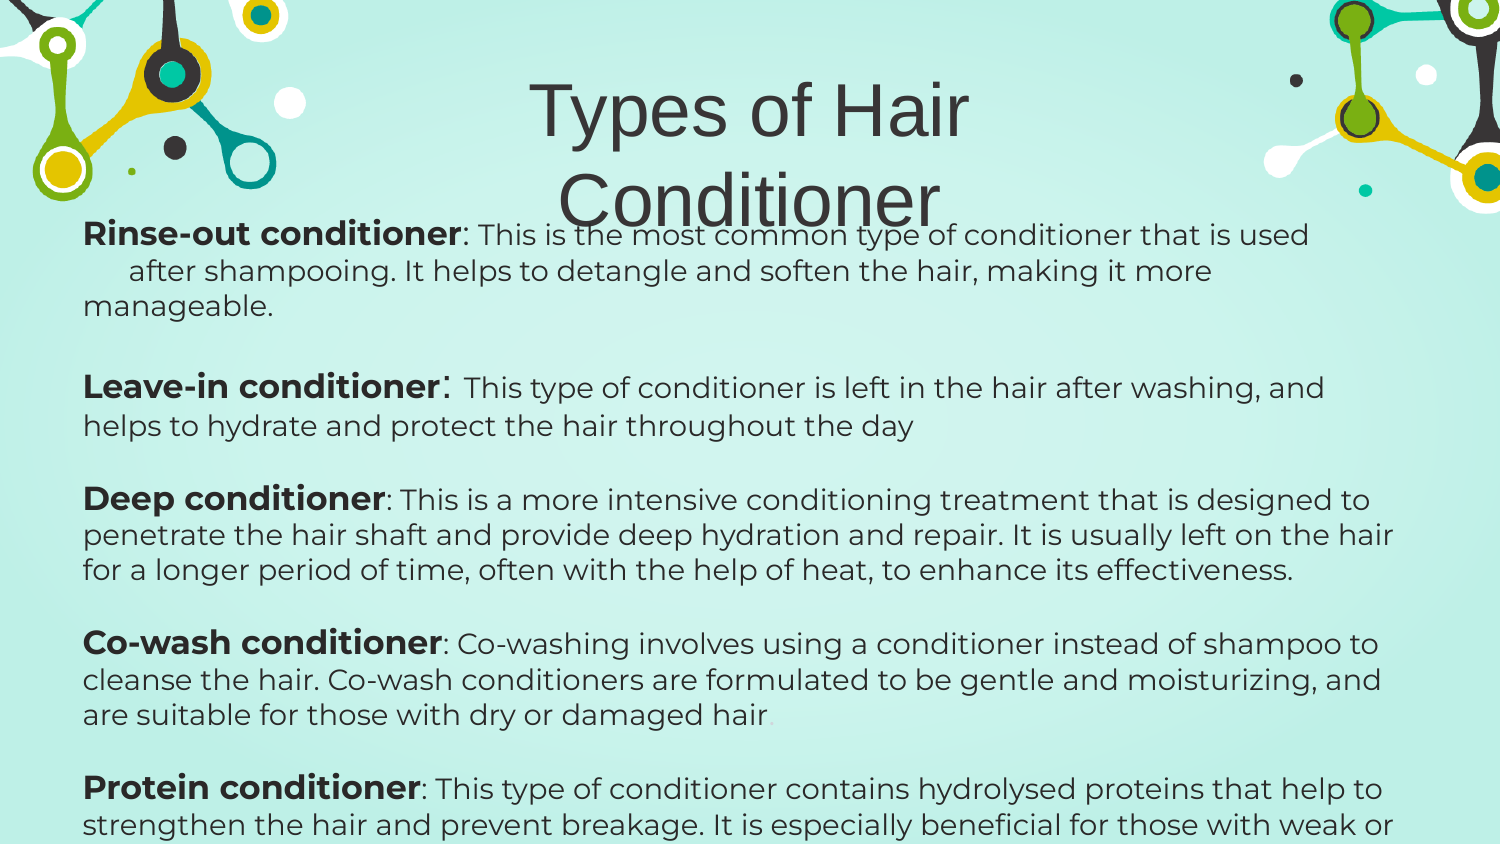

# Types of Hair Conditioner
Rinse-out conditioner: This is the most common type of conditioner that is used                   after shampooing. It helps to detangle and soften the hair, making it more manageable.

Leave-in conditioner: This type of conditioner is left in the hair after washing, and helps to hydrate and protect the hair throughout the day

Deep conditioner: This is a more intensive conditioning treatment that is designed to penetrate the hair shaft and provide deep hydration and repair. It is usually left on the hair for a longer period of time, often with the help of heat, to enhance its effectiveness.

Co-wash conditioner: Co-washing involves using a conditioner instead of shampoo to cleanse the hair. Co-wash conditioners are formulated to be gentle and moisturizing, and are suitable for those with dry or damaged hair.

Protein conditioner: This type of conditioner contains hydrolysed proteins that help to strengthen the hair and prevent breakage. It is especially beneficial for those with weak or damaged hair.